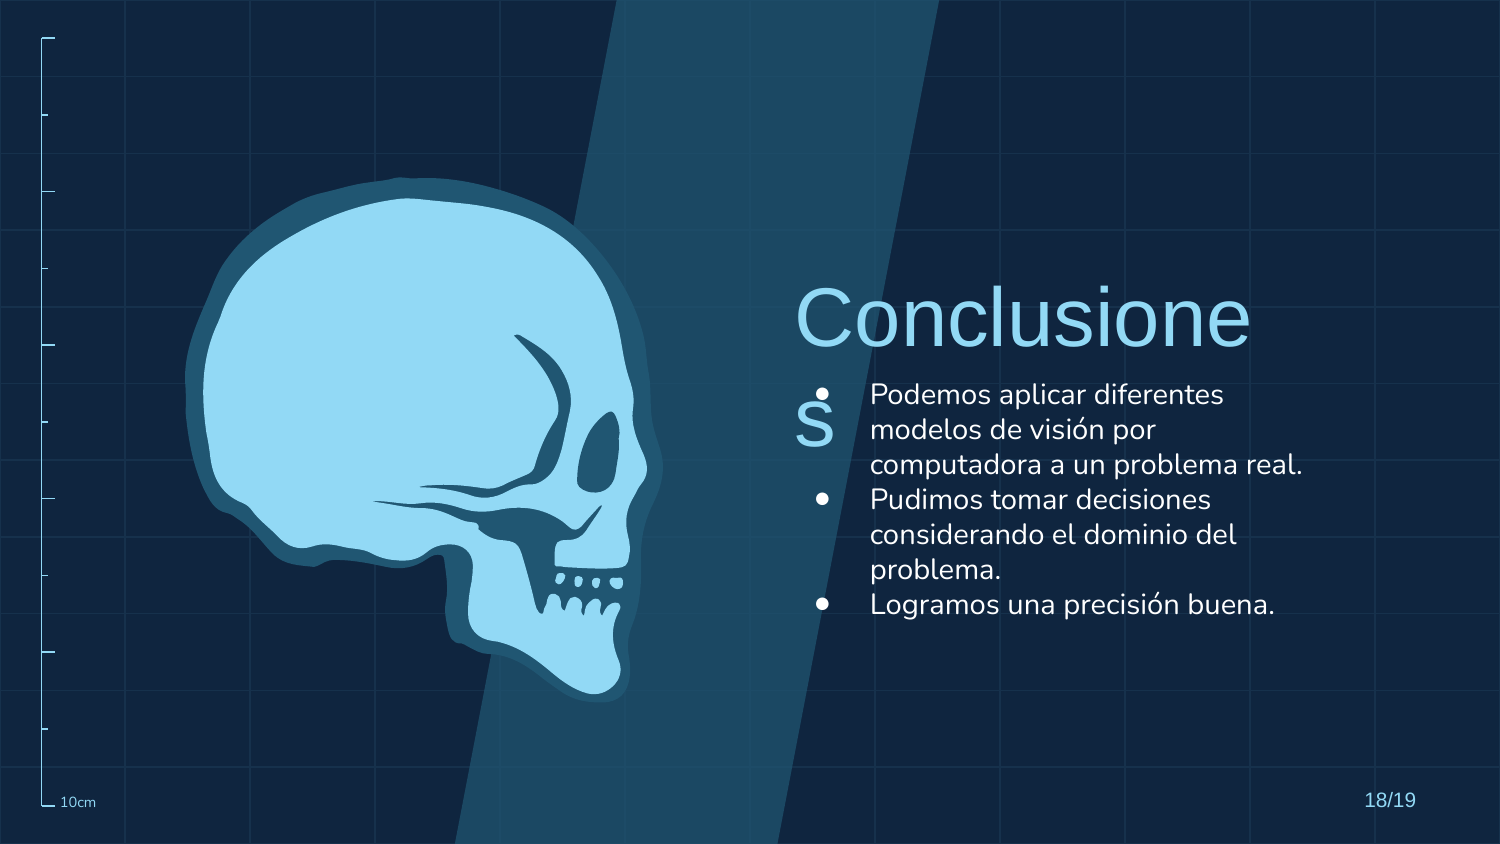

# Conclusiones
Podemos aplicar diferentes modelos de visión por computadora a un problema real.
Pudimos tomar decisiones considerando el dominio del problema.
Logramos una precisión buena.
18/19